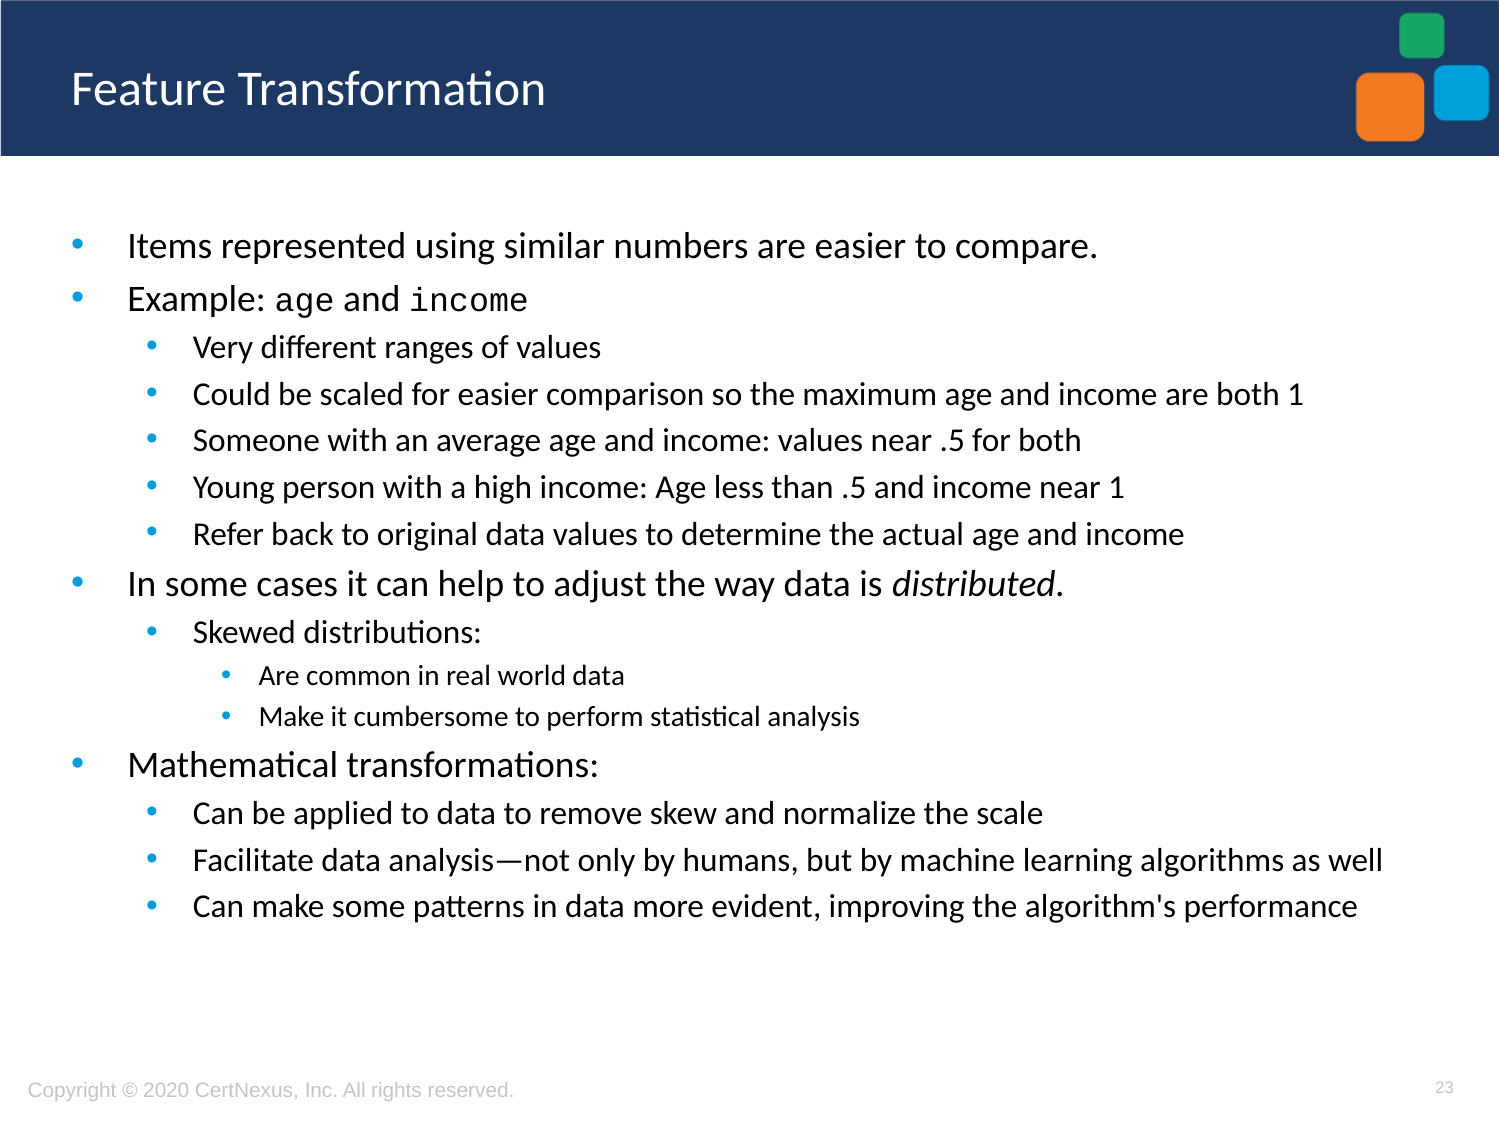

# Feature Transformation
Items represented using similar numbers are easier to compare.
Example: age and income
Very different ranges of values
Could be scaled for easier comparison so the maximum age and income are both 1
Someone with an average age and income: values near .5 for both
Young person with a high income: Age less than .5 and income near 1
Refer back to original data values to determine the actual age and income
In some cases it can help to adjust the way data is distributed.
Skewed distributions:
Are common in real world data
Make it cumbersome to perform statistical analysis
Mathematical transformations:
Can be applied to data to remove skew and normalize the scale
Facilitate data analysis—not only by humans, but by machine learning algorithms as well
Can make some patterns in data more evident, improving the algorithm's performance
23